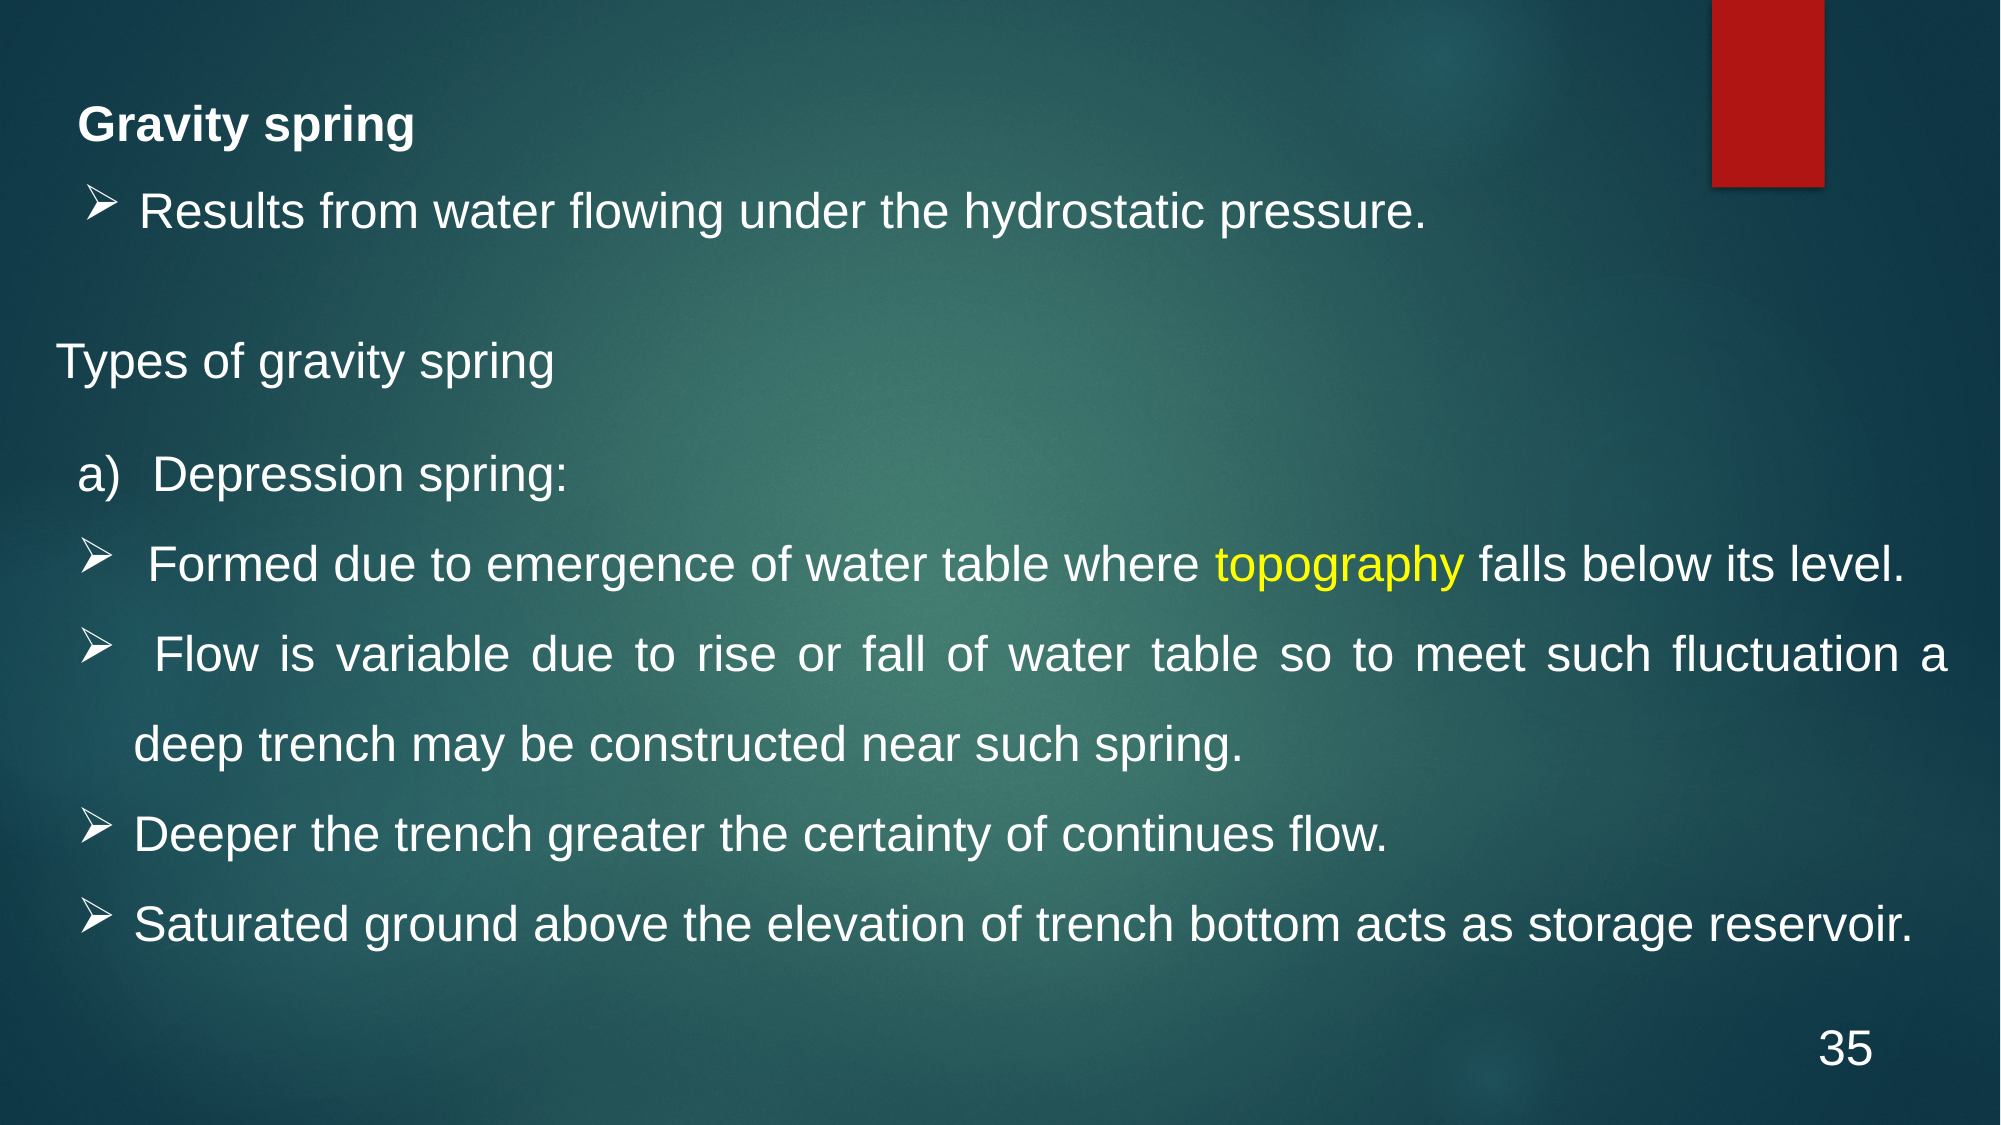

# Gravity spring
Results from water flowing under the hydrostatic pressure.
Types of gravity spring
Depression spring:
 Formed due to emergence of water table where topography falls below its level.
 Flow is variable due to rise or fall of water table so to meet such fluctuation a deep trench may be constructed near such spring.
Deeper the trench greater the certainty of continues flow.
Saturated ground above the elevation of trench bottom acts as storage reservoir.
35